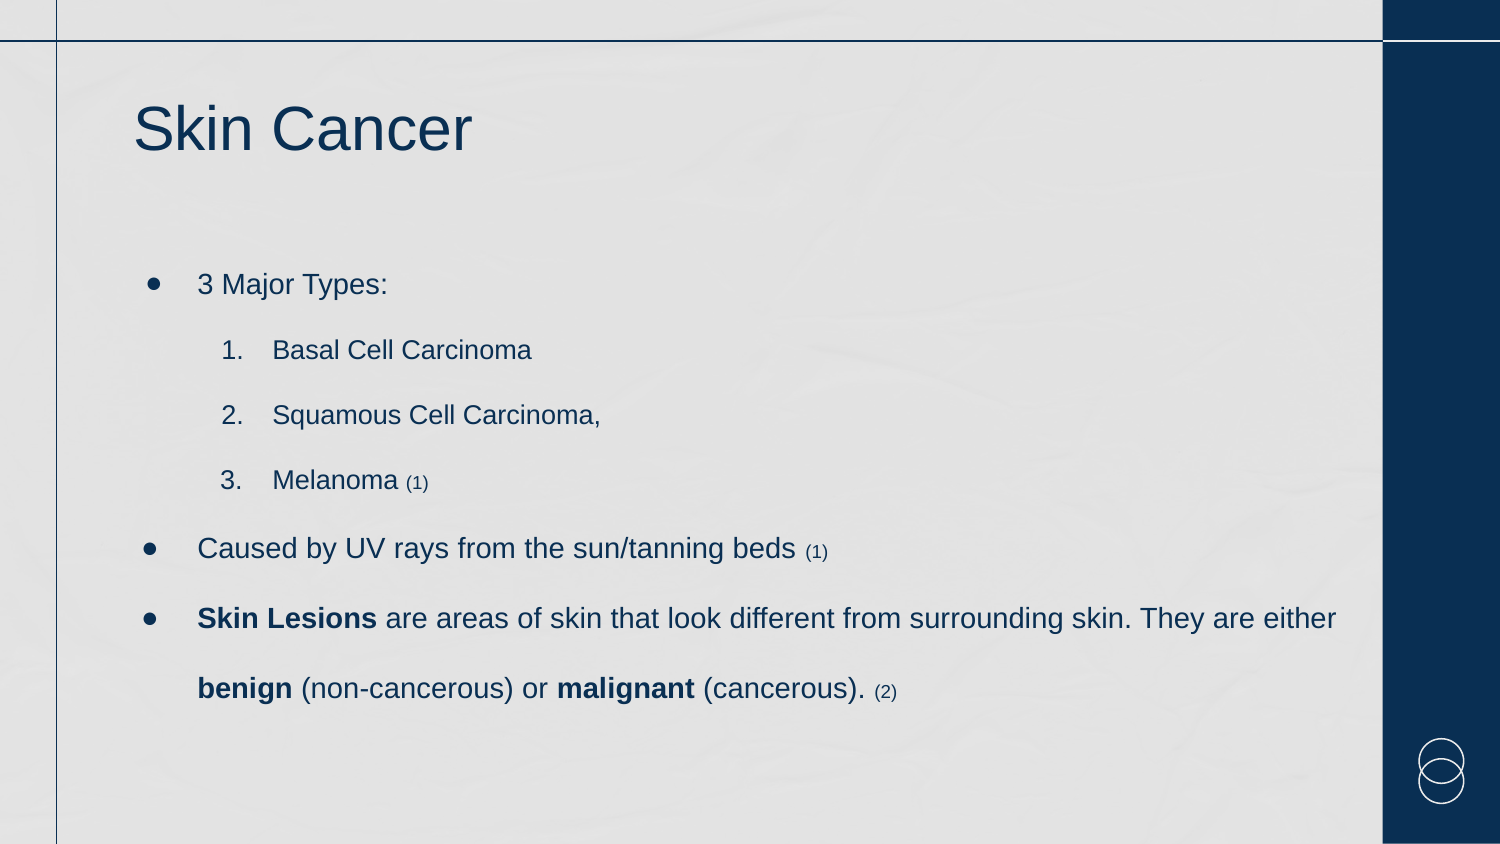

# Skin Cancer
3 Major Types:
Basal Cell Carcinoma
Squamous Cell Carcinoma,
Melanoma (1)
Caused by UV rays from the sun/tanning beds (1)
Skin Lesions are areas of skin that look different from surrounding skin. They are either benign (non-cancerous) or malignant (cancerous). (2)